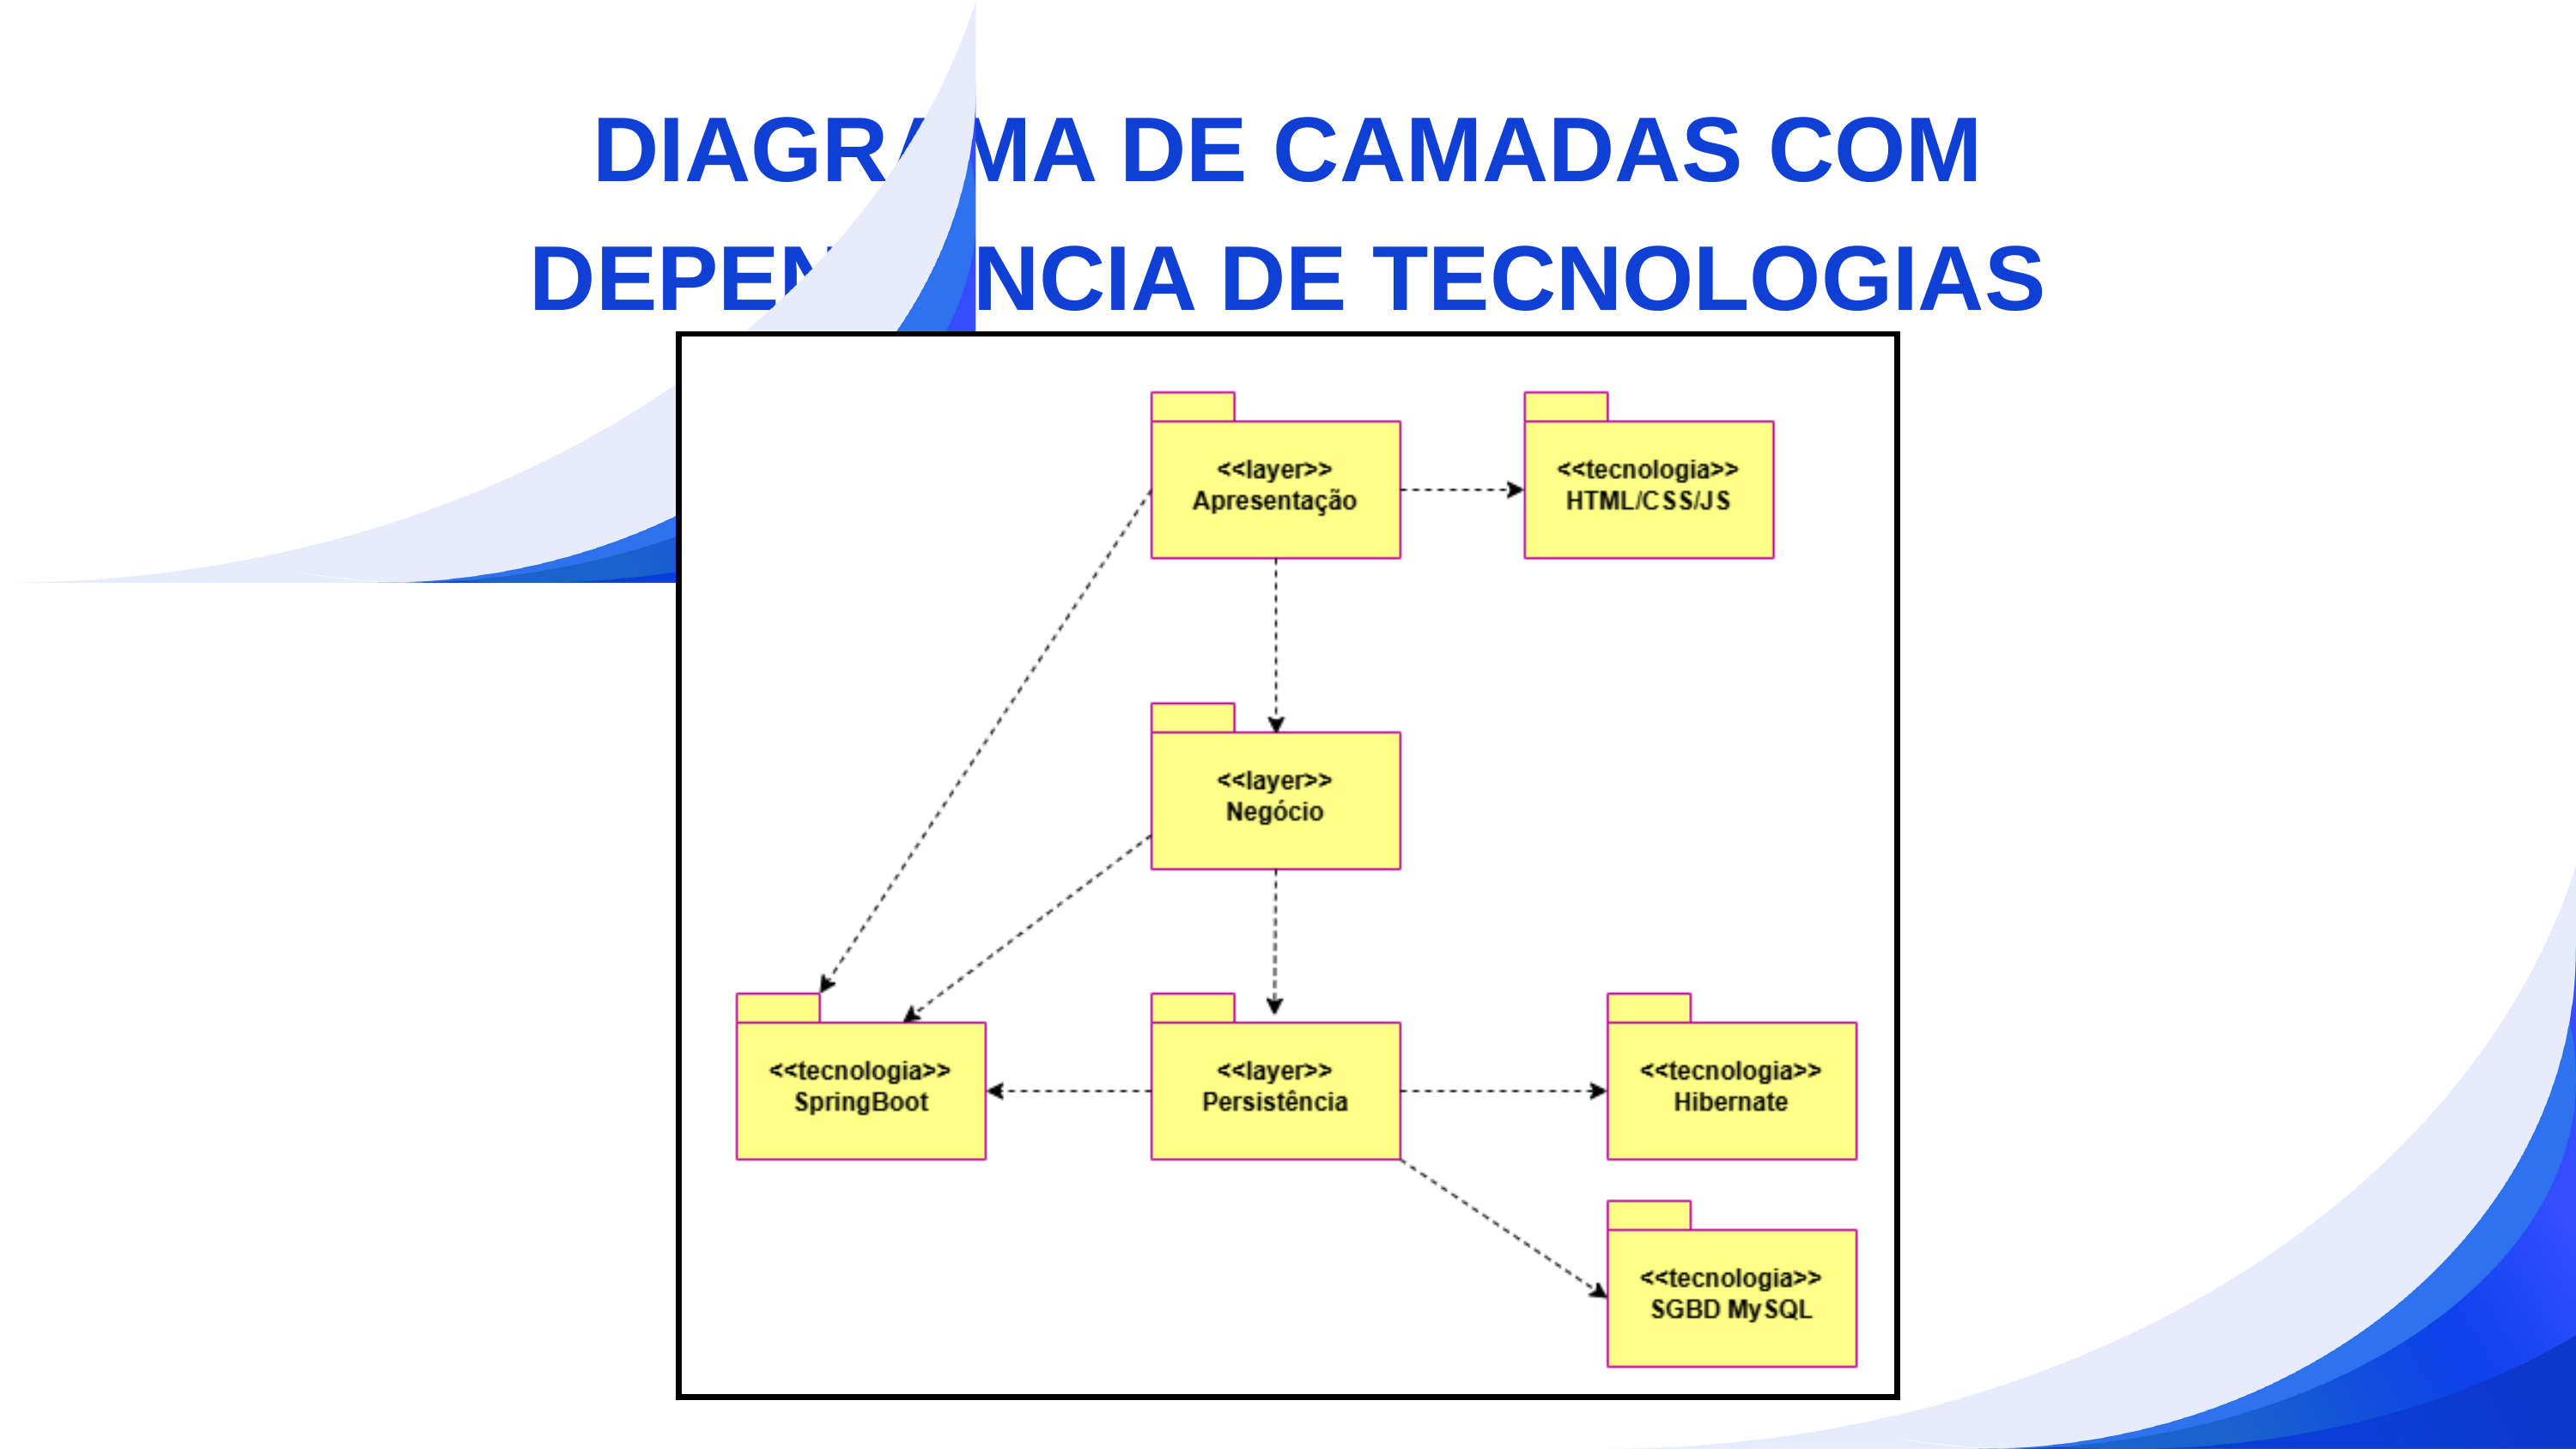

DIAGRAMA DE CAMADAS COM DEPENDÊNCIA DE TECNOLOGIAS